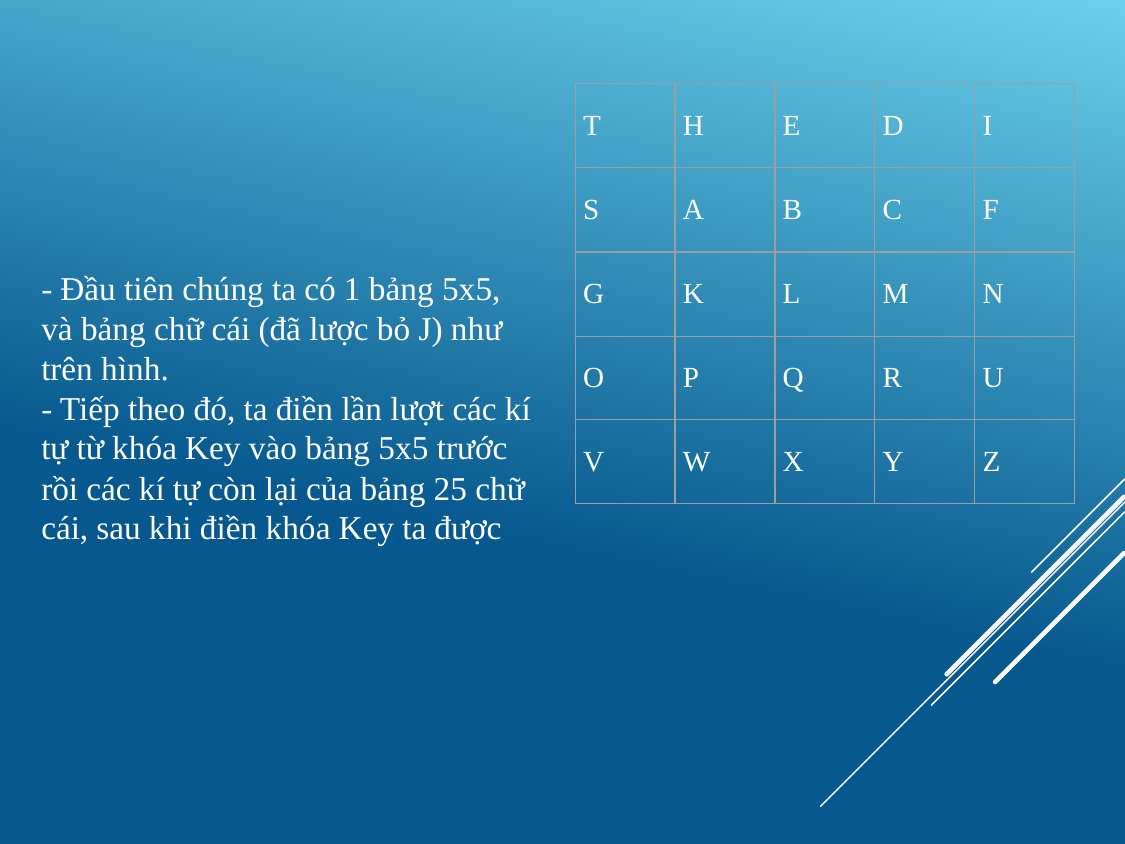

| T | H | E | D | I |
| --- | --- | --- | --- | --- |
| S | A | B | C | F |
| G | K | L | M | N |
| O | P | Q | R | U |
| V | W | X | Y | Z |
- Đầu tiên chúng ta có 1 bảng 5x5, và bảng chữ cái (đã lược bỏ J) như trên hình.
- Tiếp theo đó, ta điền lần lượt các kí tự từ khóa Key vào bảng 5x5 trước rồi các kí tự còn lại của bảng 25 chữ cái, sau khi điền khóa Key ta được